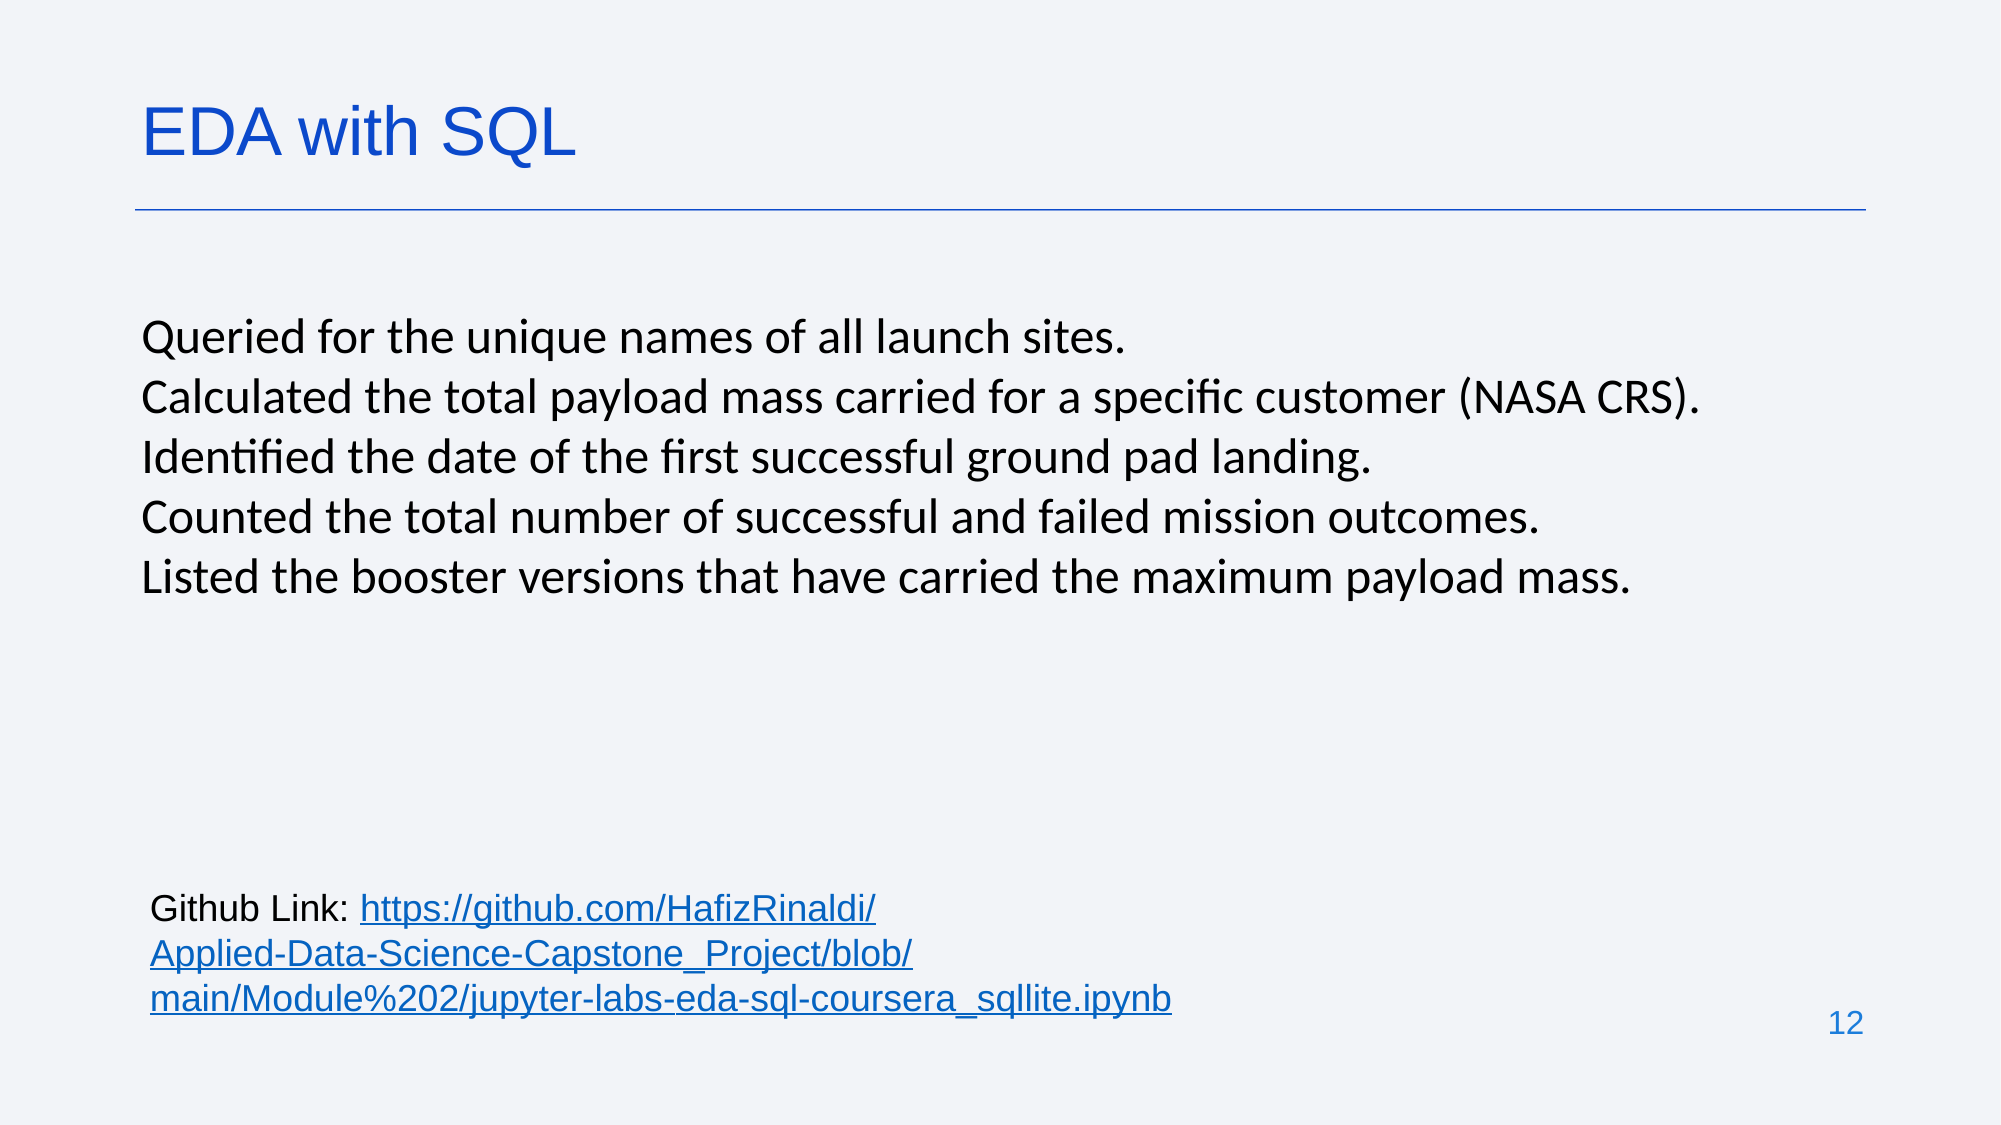

EDA with SQL
Queried for the unique names of all launch sites.
Calculated the total payload mass carried for a specific customer (NASA CRS).
Identified the date of the first successful ground pad landing.
Counted the total number of successful and failed mission outcomes.
Listed the booster versions that have carried the maximum payload mass.

Github Link: https://github.com/HafizRinaldi/
Applied-Data-Science-Capstone_Project/blob/
main/Module%202/jupyter-labs-eda-sql-coursera_sqllite.ipynb
12